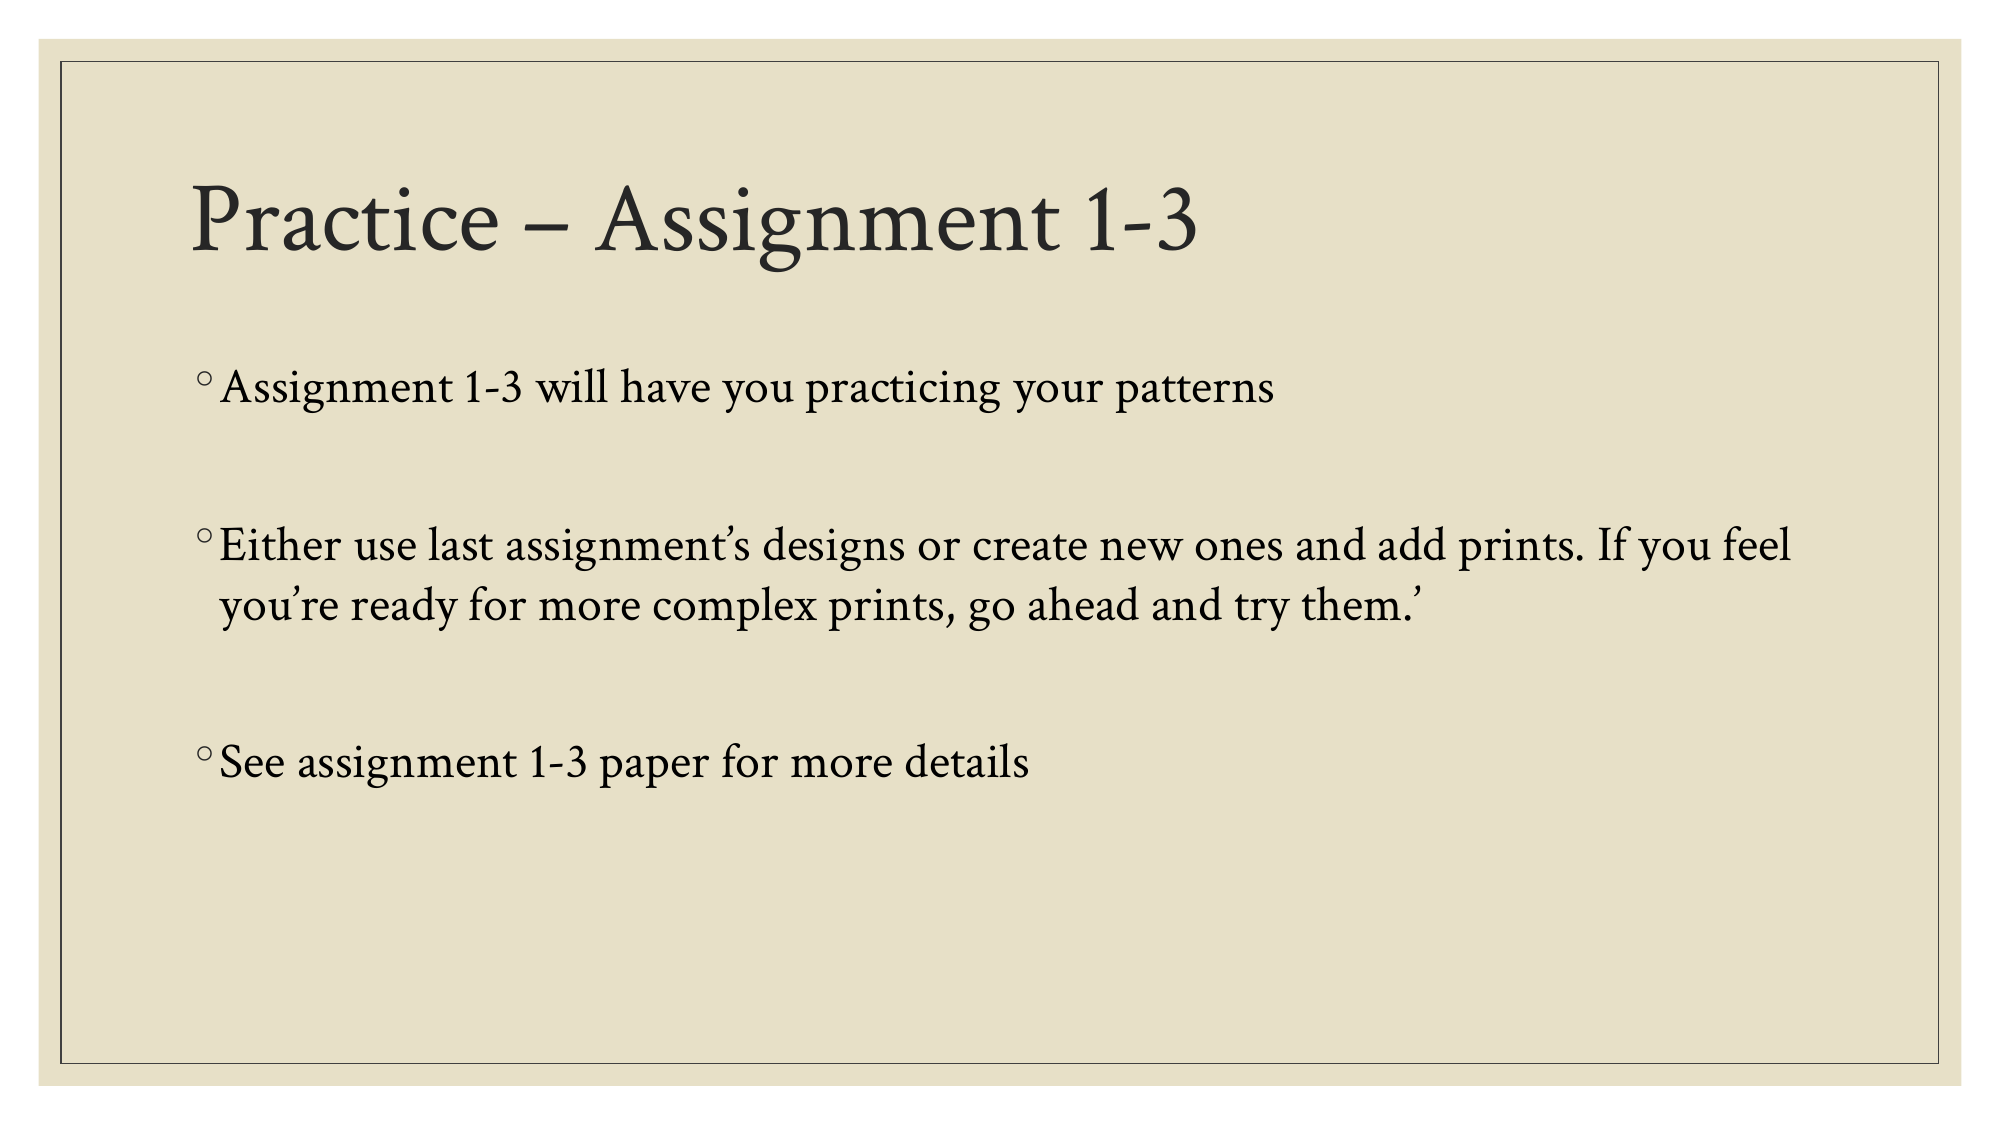

# Practice – Assignment 1-3
Assignment 1-3 will have you practicing your patterns

Either use last assignment’s designs or create new ones and add prints. If you feel you’re ready for more complex prints, go ahead and try them.’

See assignment 1-3 paper for more details